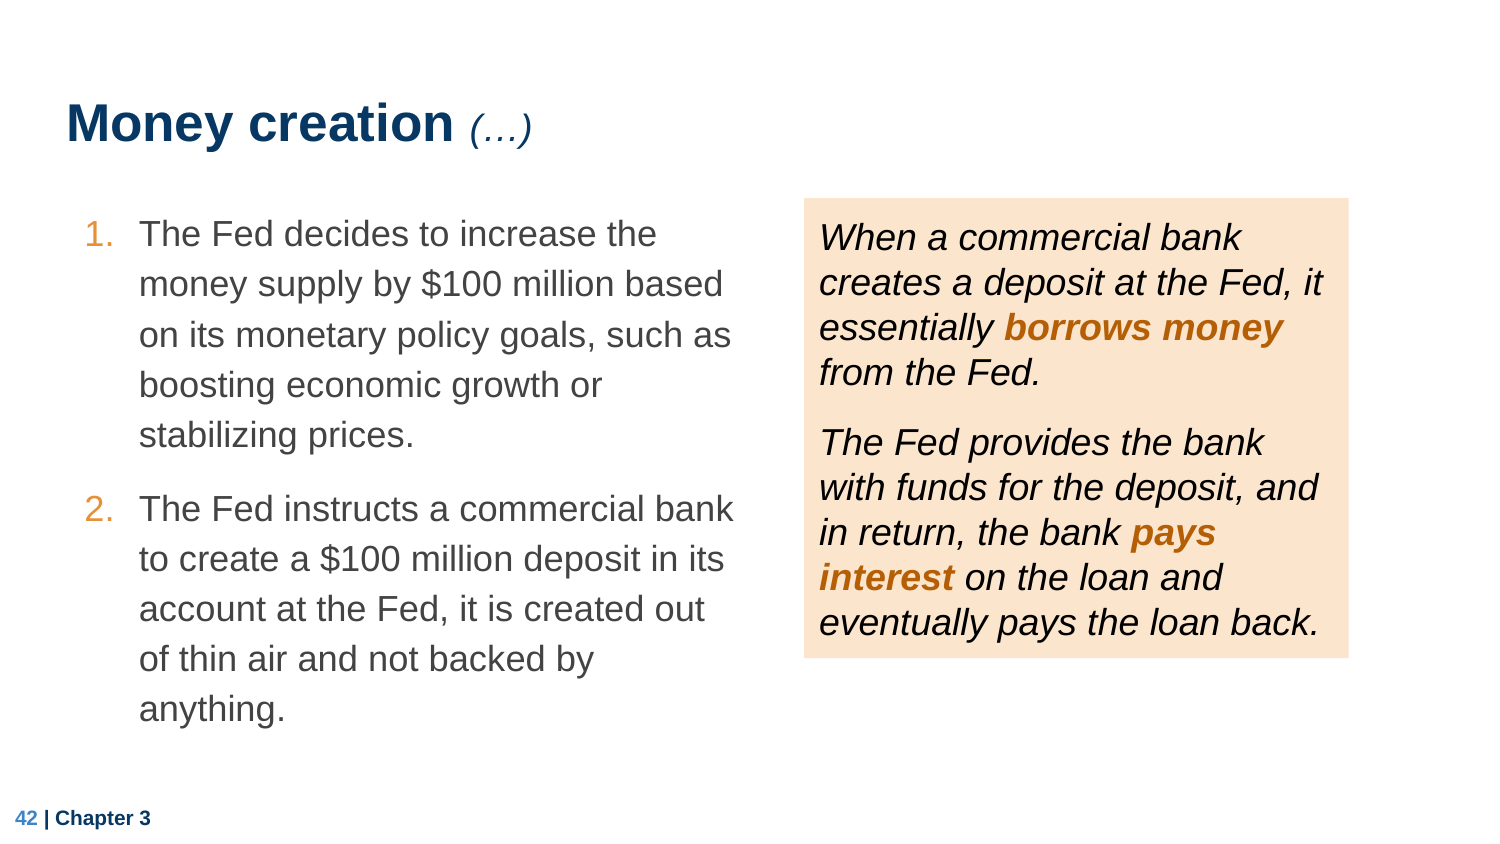

# Money creation (…)
The Fed decides to increase the money supply by $100 million based on its monetary policy goals, such as boosting economic growth or stabilizing prices.
The Fed instructs a commercial bank to create a $100 million deposit in its account at the Fed, it is created out of thin air and not backed by anything.
When a commercial bank creates a deposit at the Fed, it essentially borrows money from the Fed.
The Fed provides the bank with funds for the deposit, and in return, the bank pays interest on the loan and eventually pays the loan back.
42 | Chapter 3